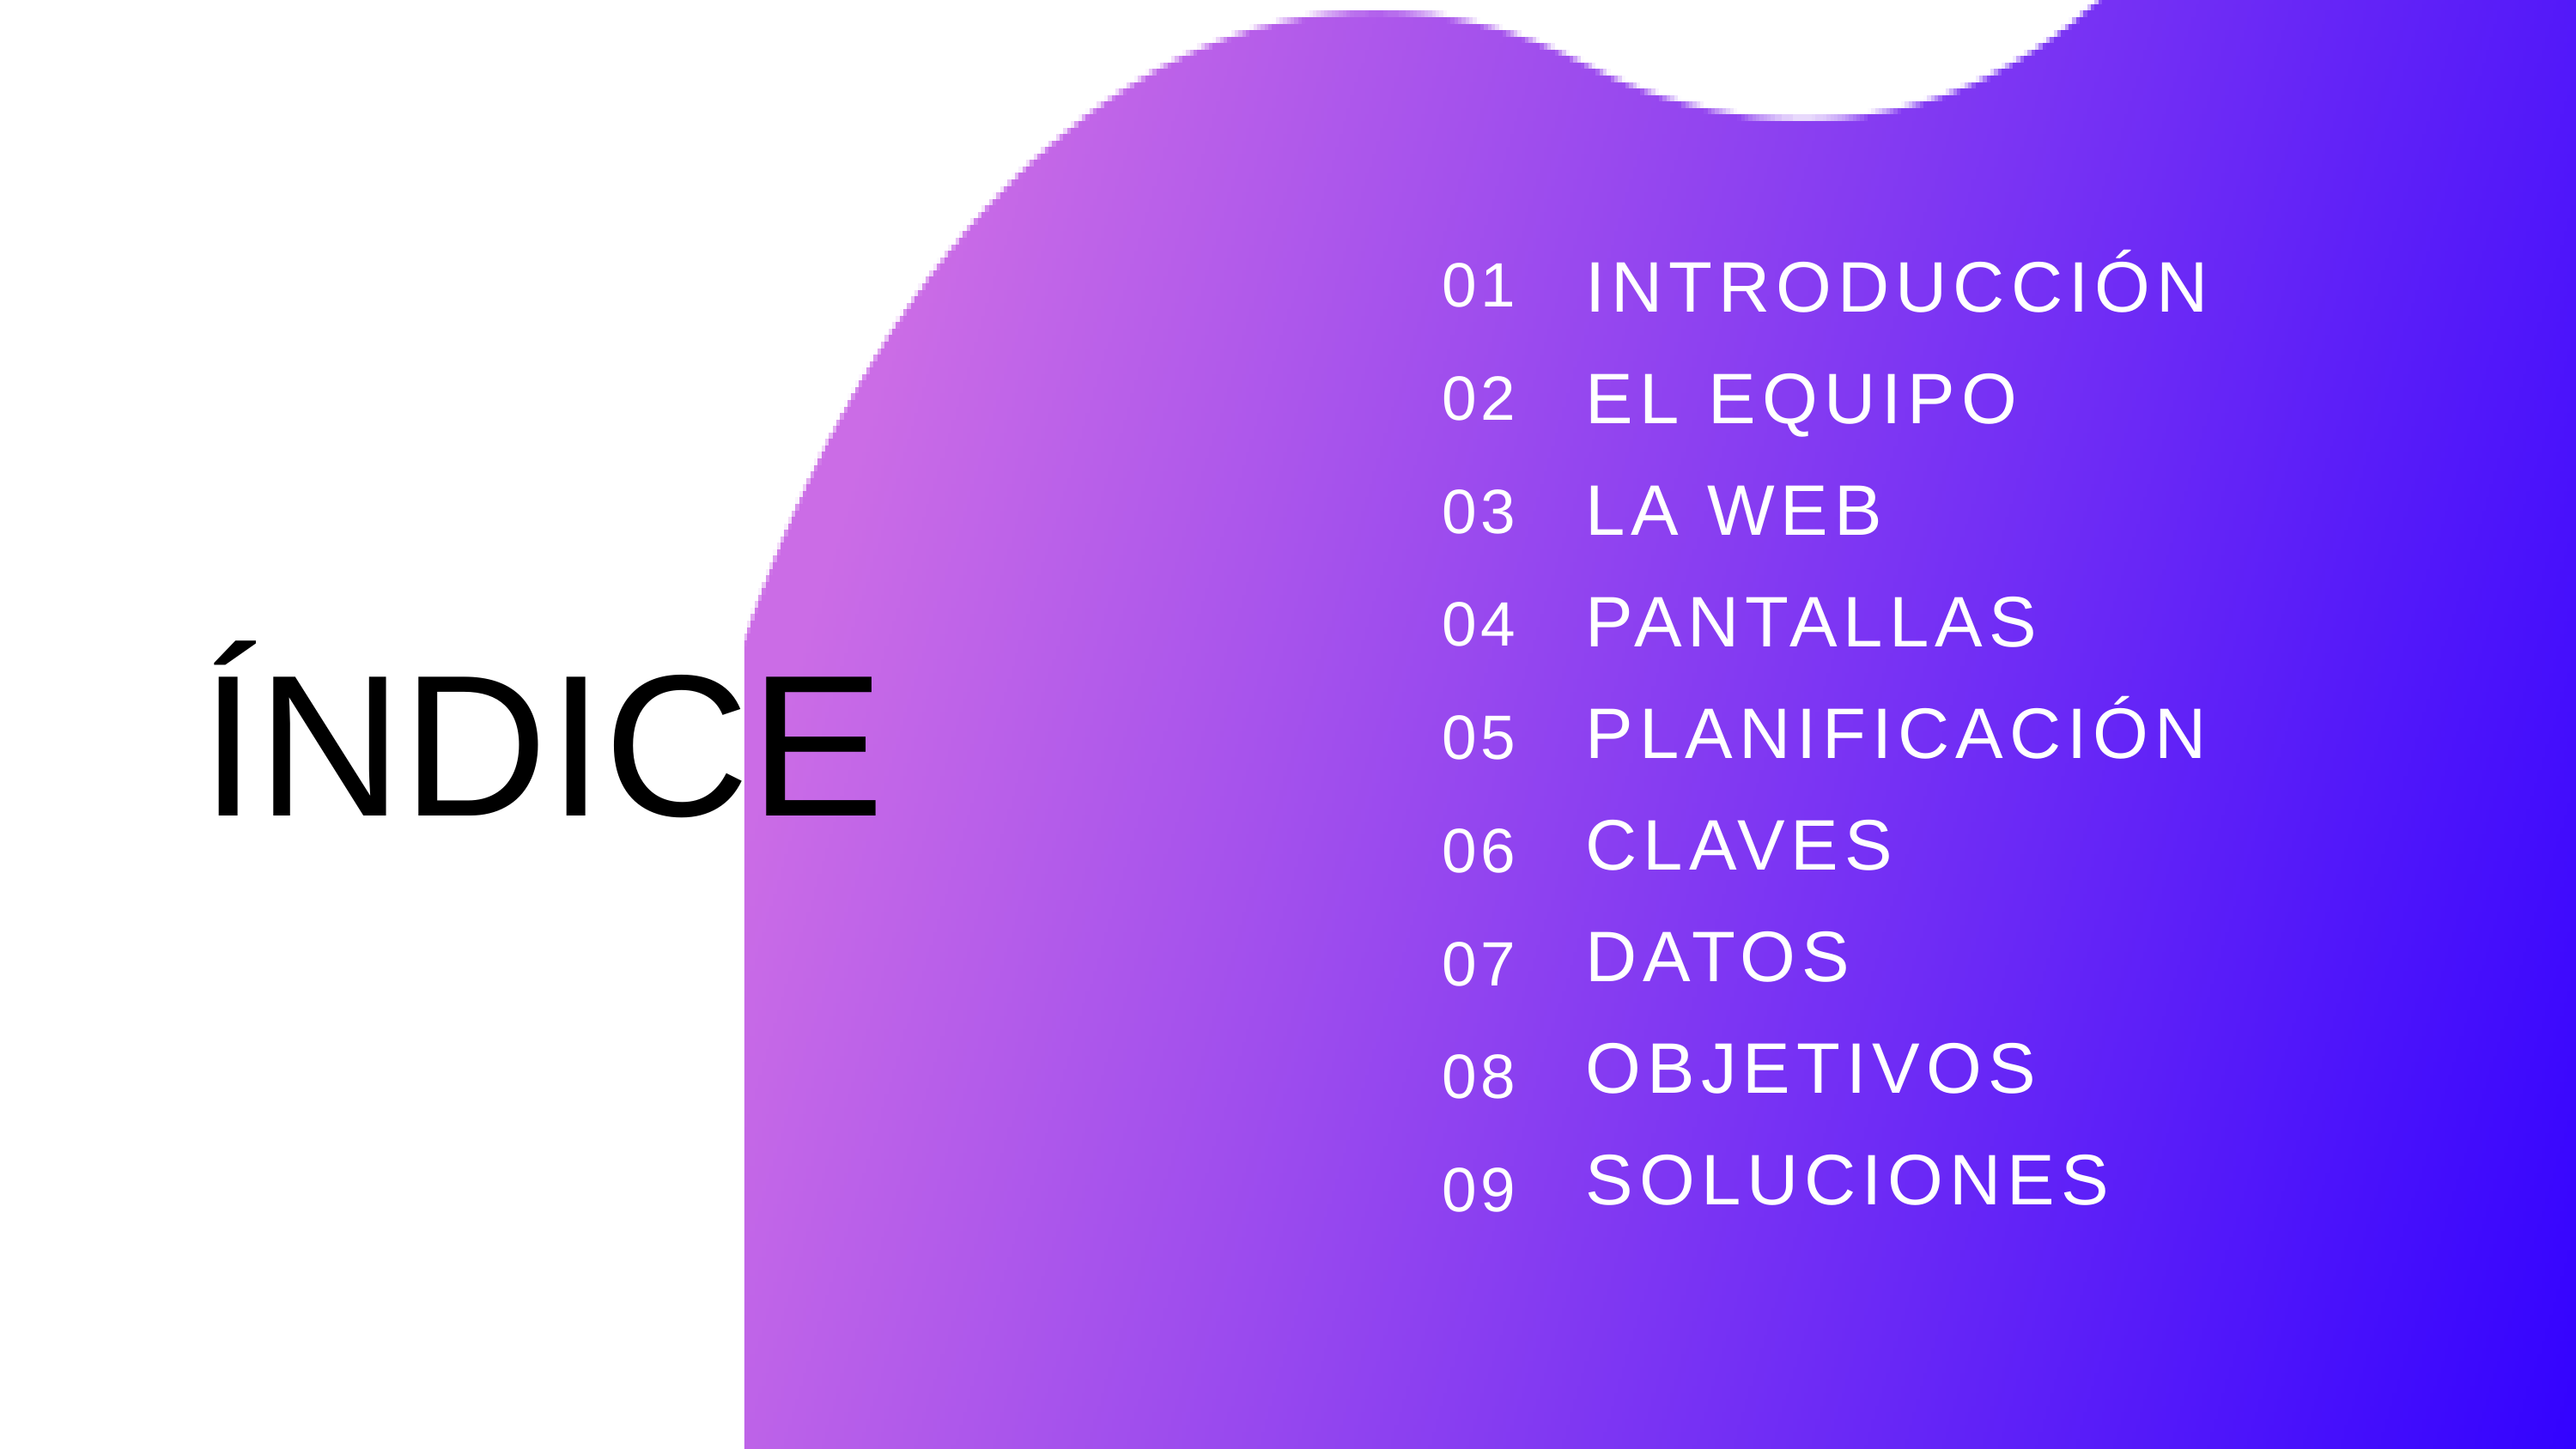

01
02
03
04
05
06
07
08
09
INTRODUCCIÓN
EL EQUIPO
LA WEB
PANTALLAS
PLANIFICACIÓN
CLAVES
DATOS
OBJETIVOS
SOLUCIONES
ÍNDICE